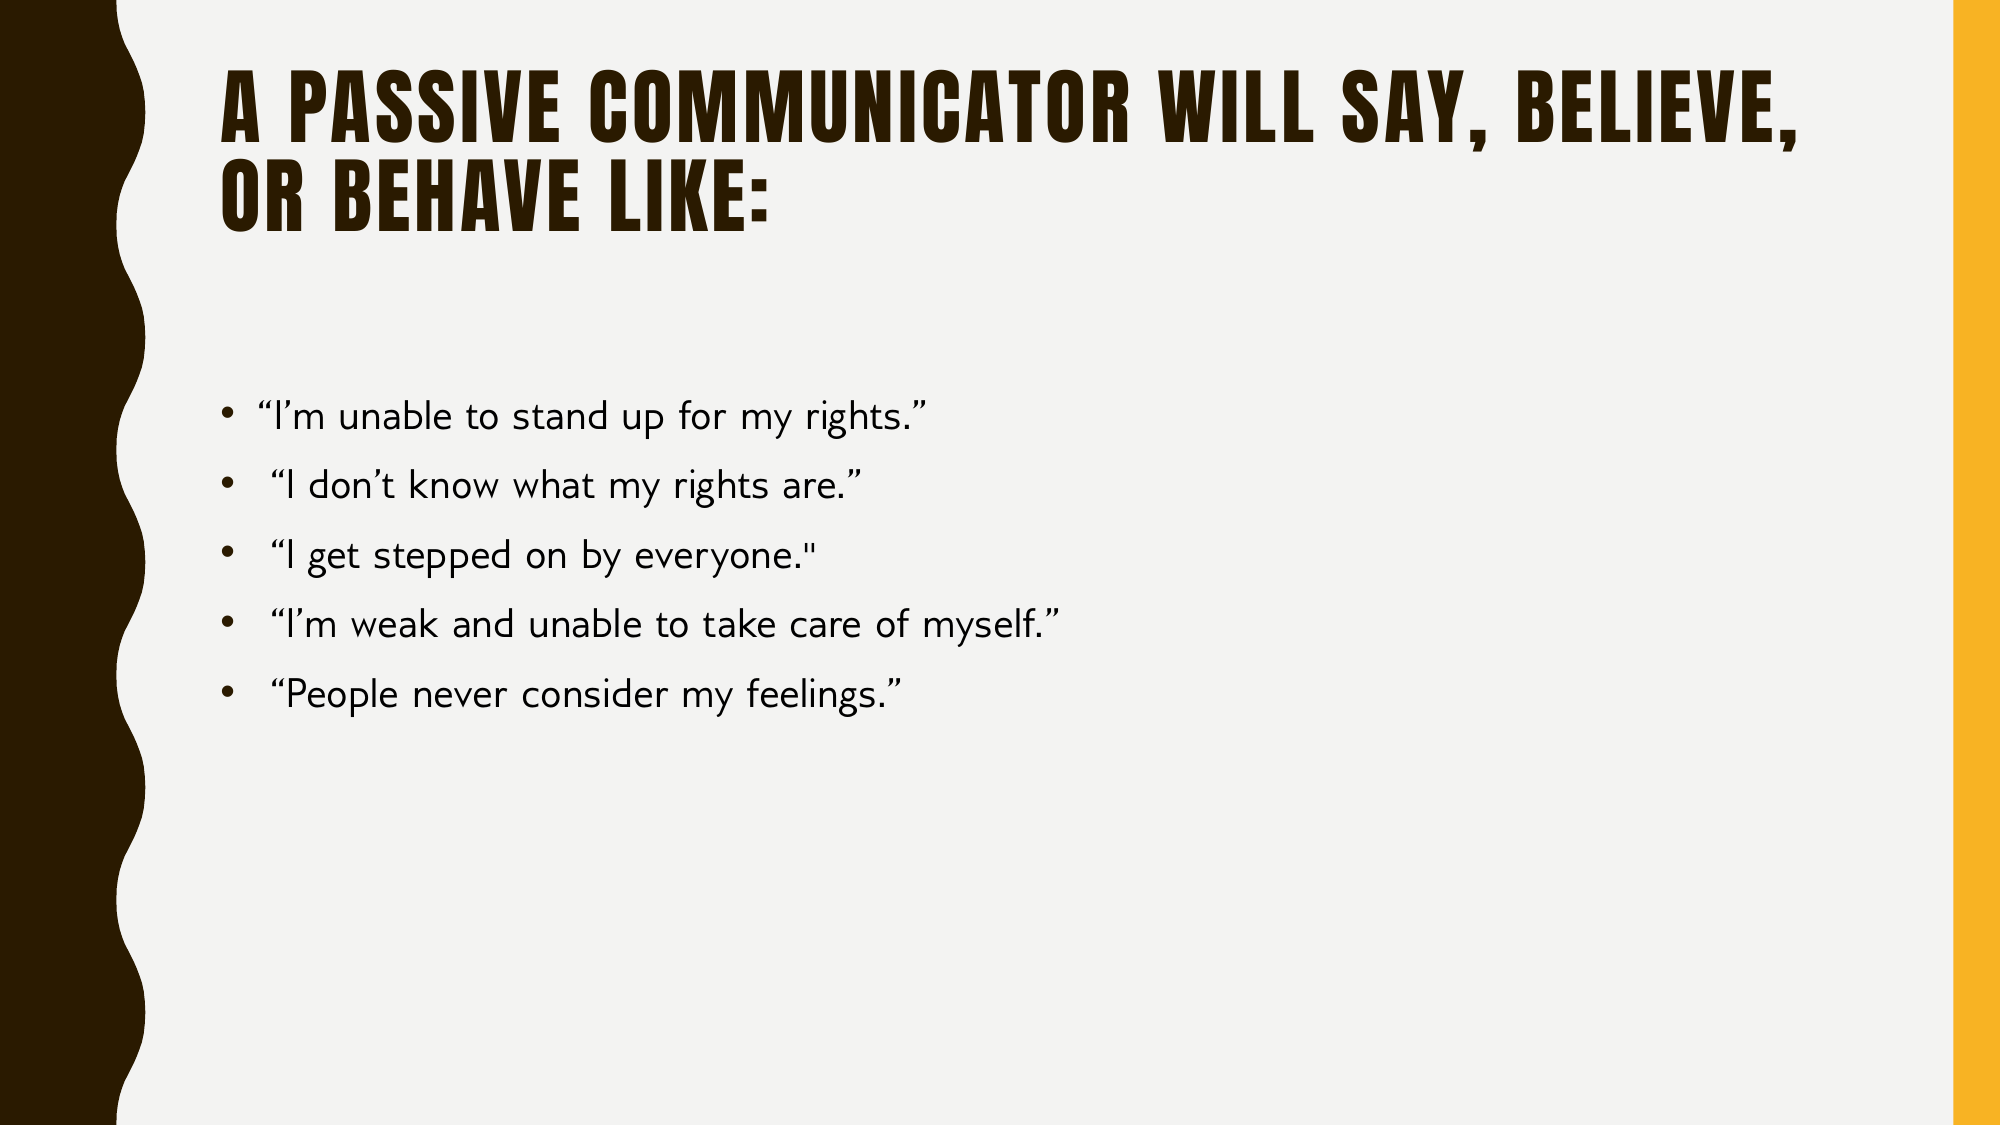

# A passive communicator will say, believe, or behave like:
“I’m unable to stand up for my rights.”
 “I don’t know what my rights are.”
 “I get stepped on by everyone."
 “I’m weak and unable to take care of myself.”
 “People never consider my feelings.”